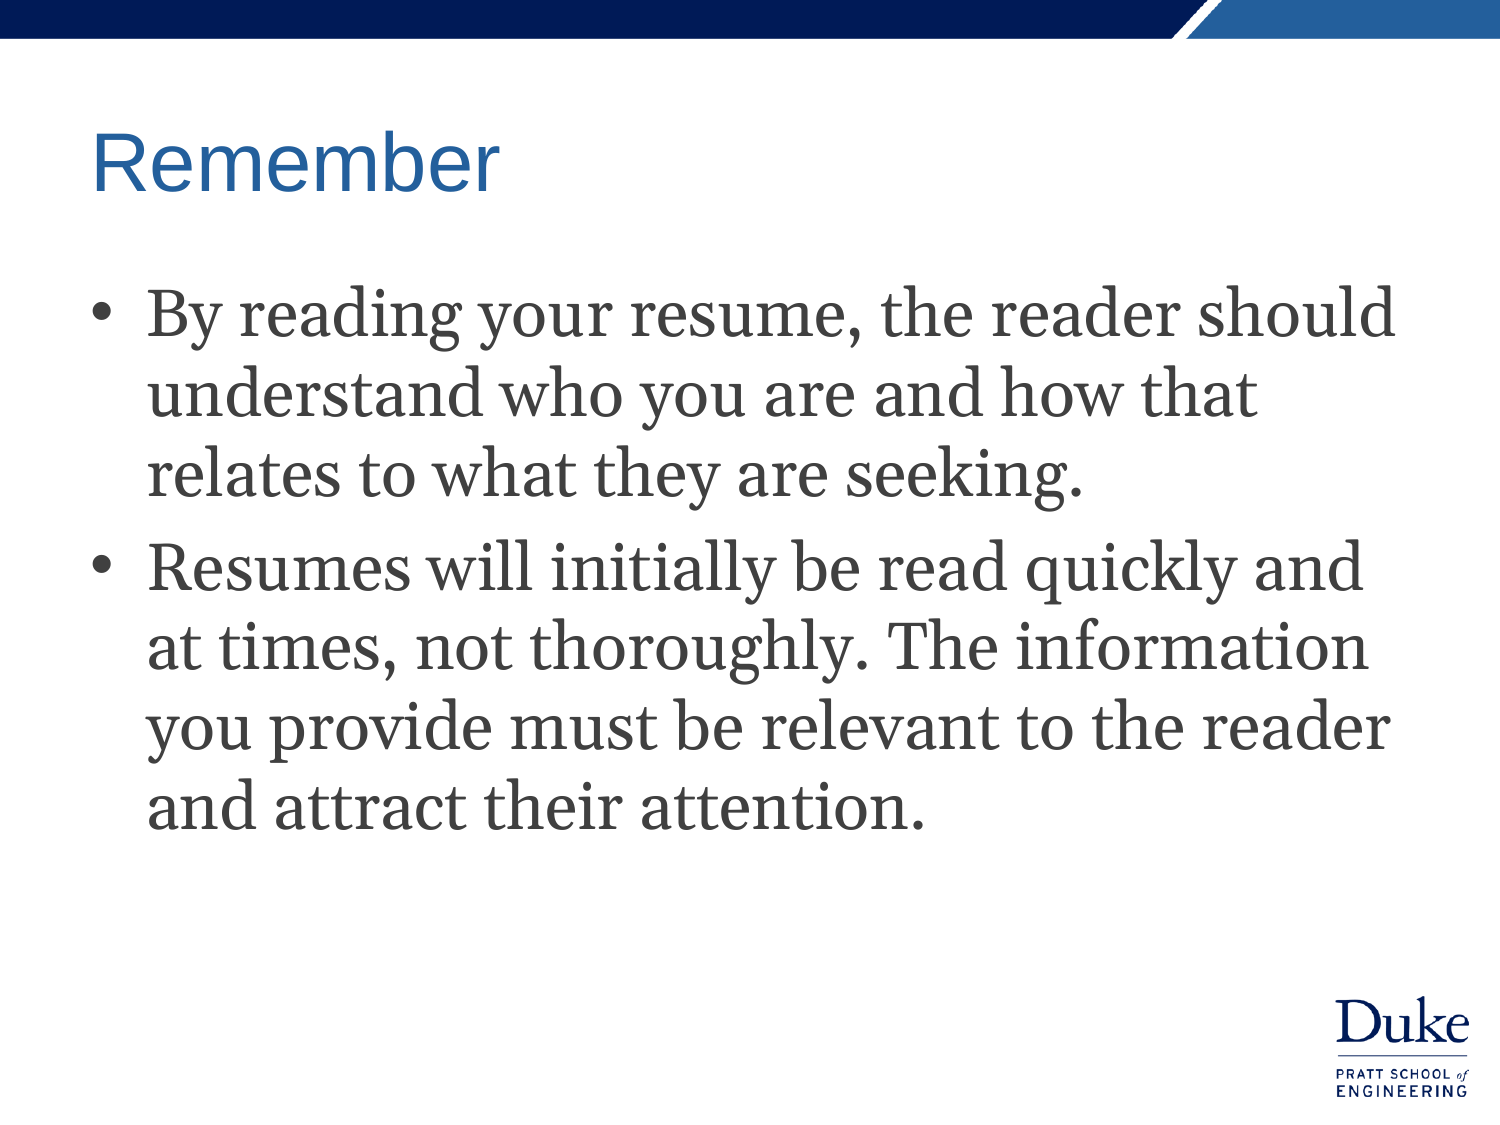

# Remember
By reading your resume, the reader should understand who you are and how that relates to what they are seeking.
Resumes will initially be read quickly and at times, not thoroughly. The information you provide must be relevant to the reader and attract their attention.